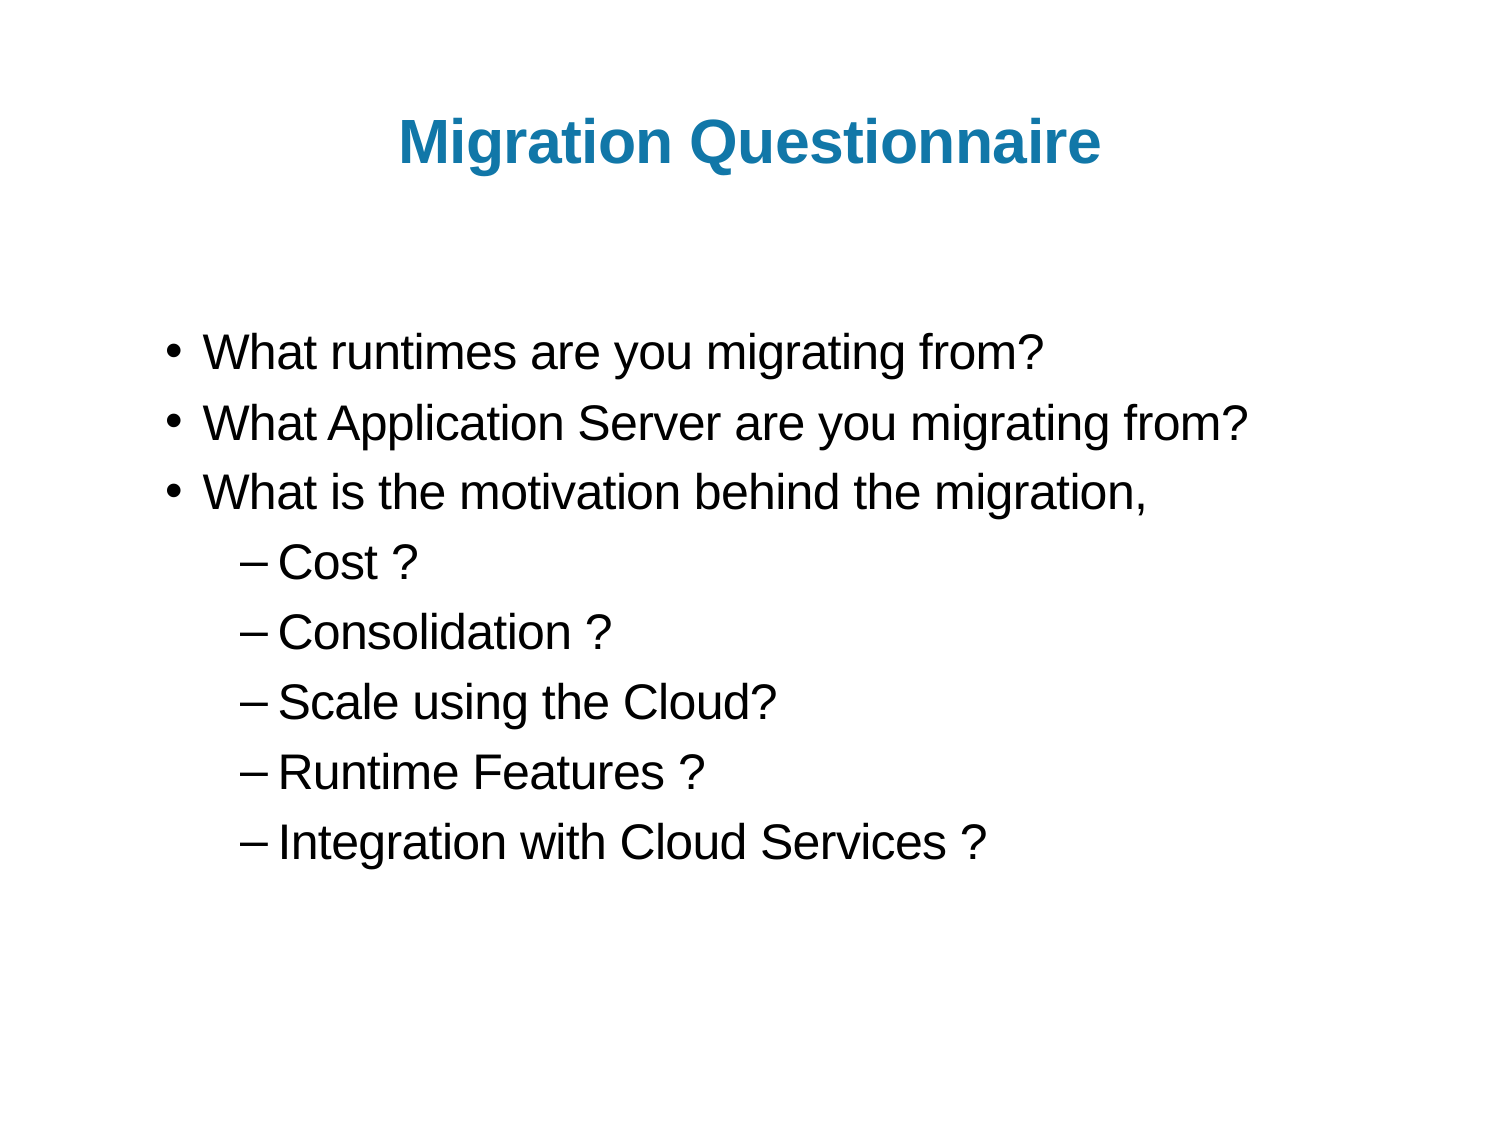

# Migration Questionnaire

What runtimes are you migrating from?
What Application Server are you migrating from?
What is the motivation behind the migration,
Cost ?
Consolidation ?
Scale using the Cloud?
Runtime Features ?
Integration with Cloud Services ?